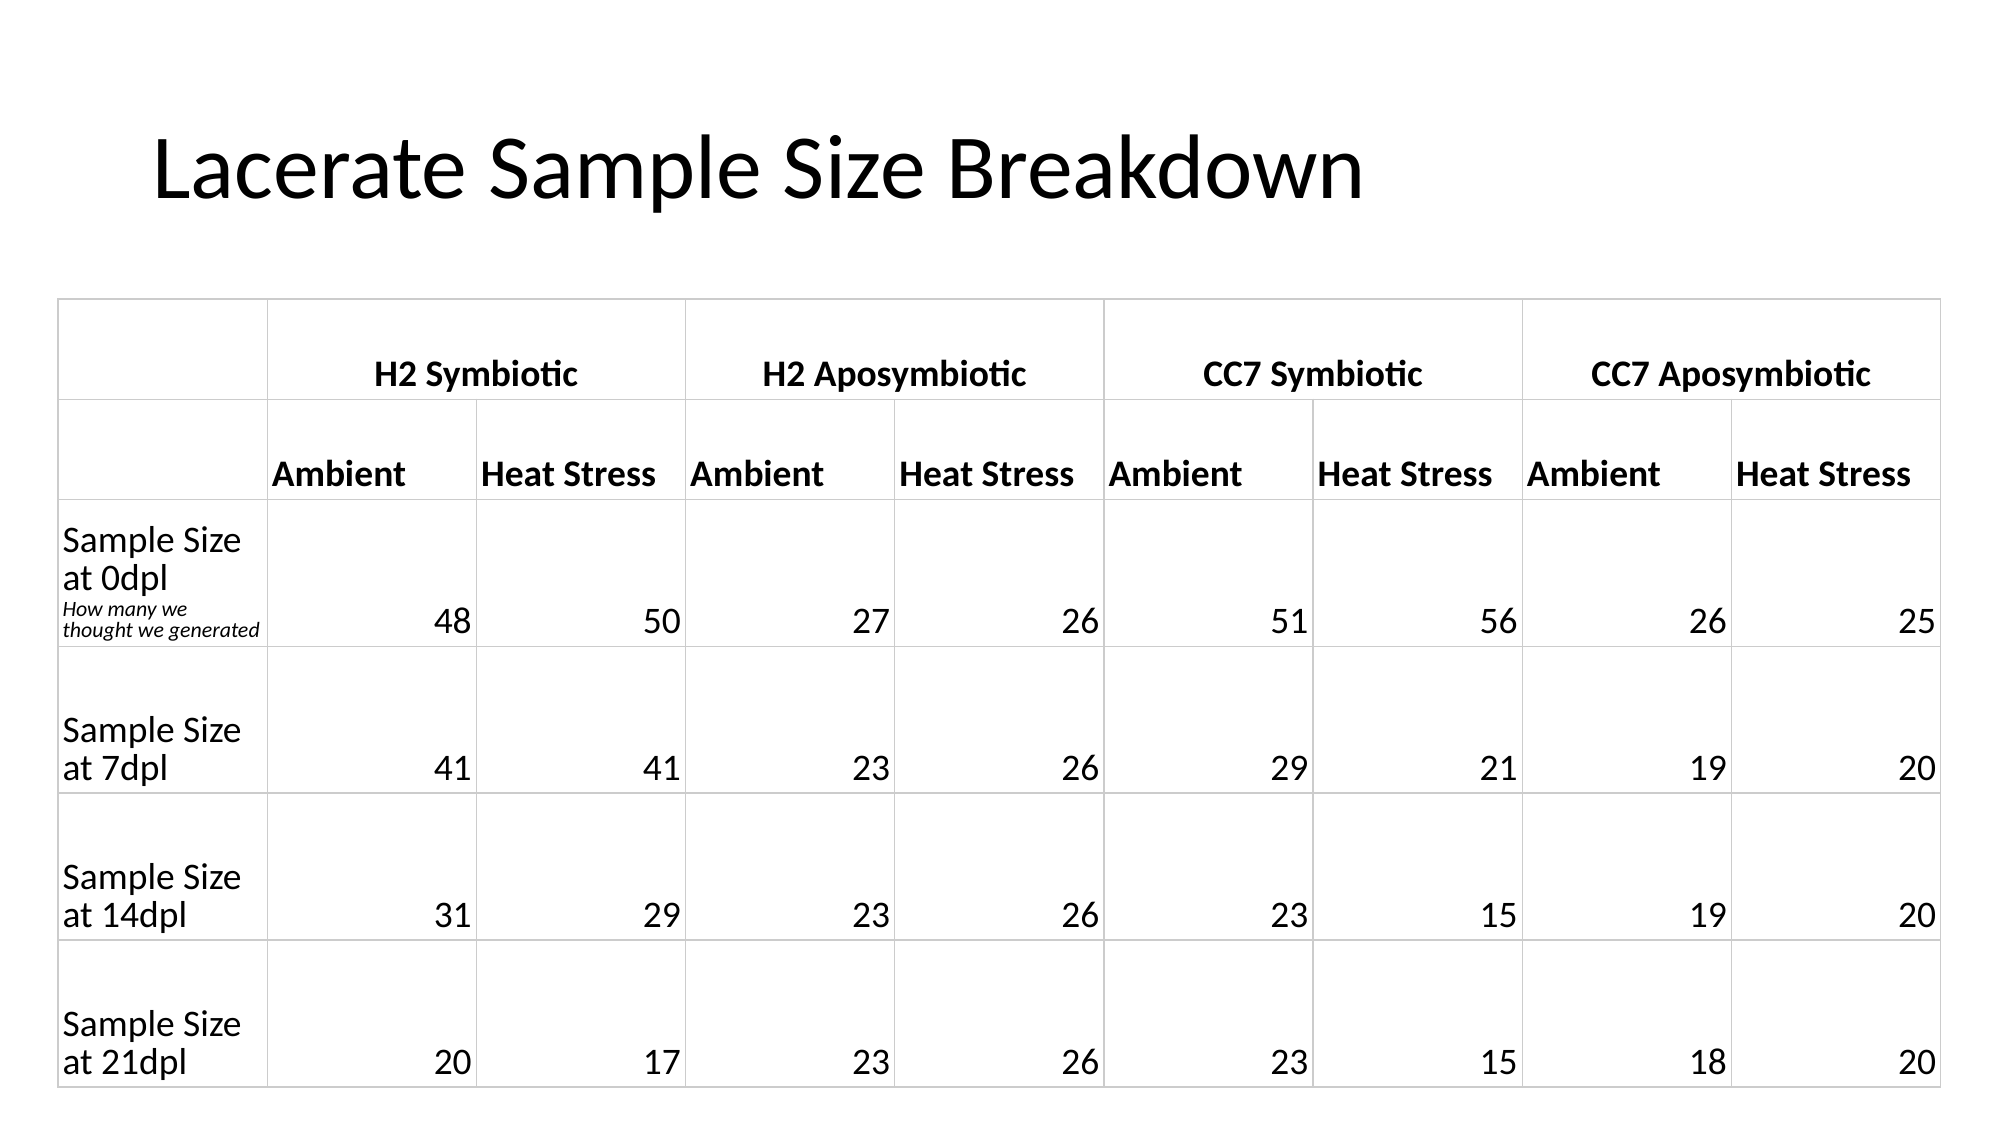

# Lacerate Sample Size Breakdown
|  | H2 Symbiotic |  | H2 Aposymbiotic |  | CC7 Symbiotic |  | CC7 Aposymbiotic |  |
| --- | --- | --- | --- | --- | --- | --- | --- | --- |
|  | Ambient | Heat Stress | Ambient | Heat Stress | Ambient | Heat Stress | Ambient | Heat Stress |
| Sample Size at 0dpl How many we thought we generated | 48 | 50 | 27 | 26 | 51 | 56 | 26 | 25 |
| Sample Size at 7dpl | 41 | 41 | 23 | 26 | 29 | 21 | 19 | 20 |
| Sample Size at 14dpl | 31 | 29 | 23 | 26 | 23 | 15 | 19 | 20 |
| Sample Size at 21dpl | 20 | 17 | 23 | 26 | 23 | 15 | 18 | 20 |